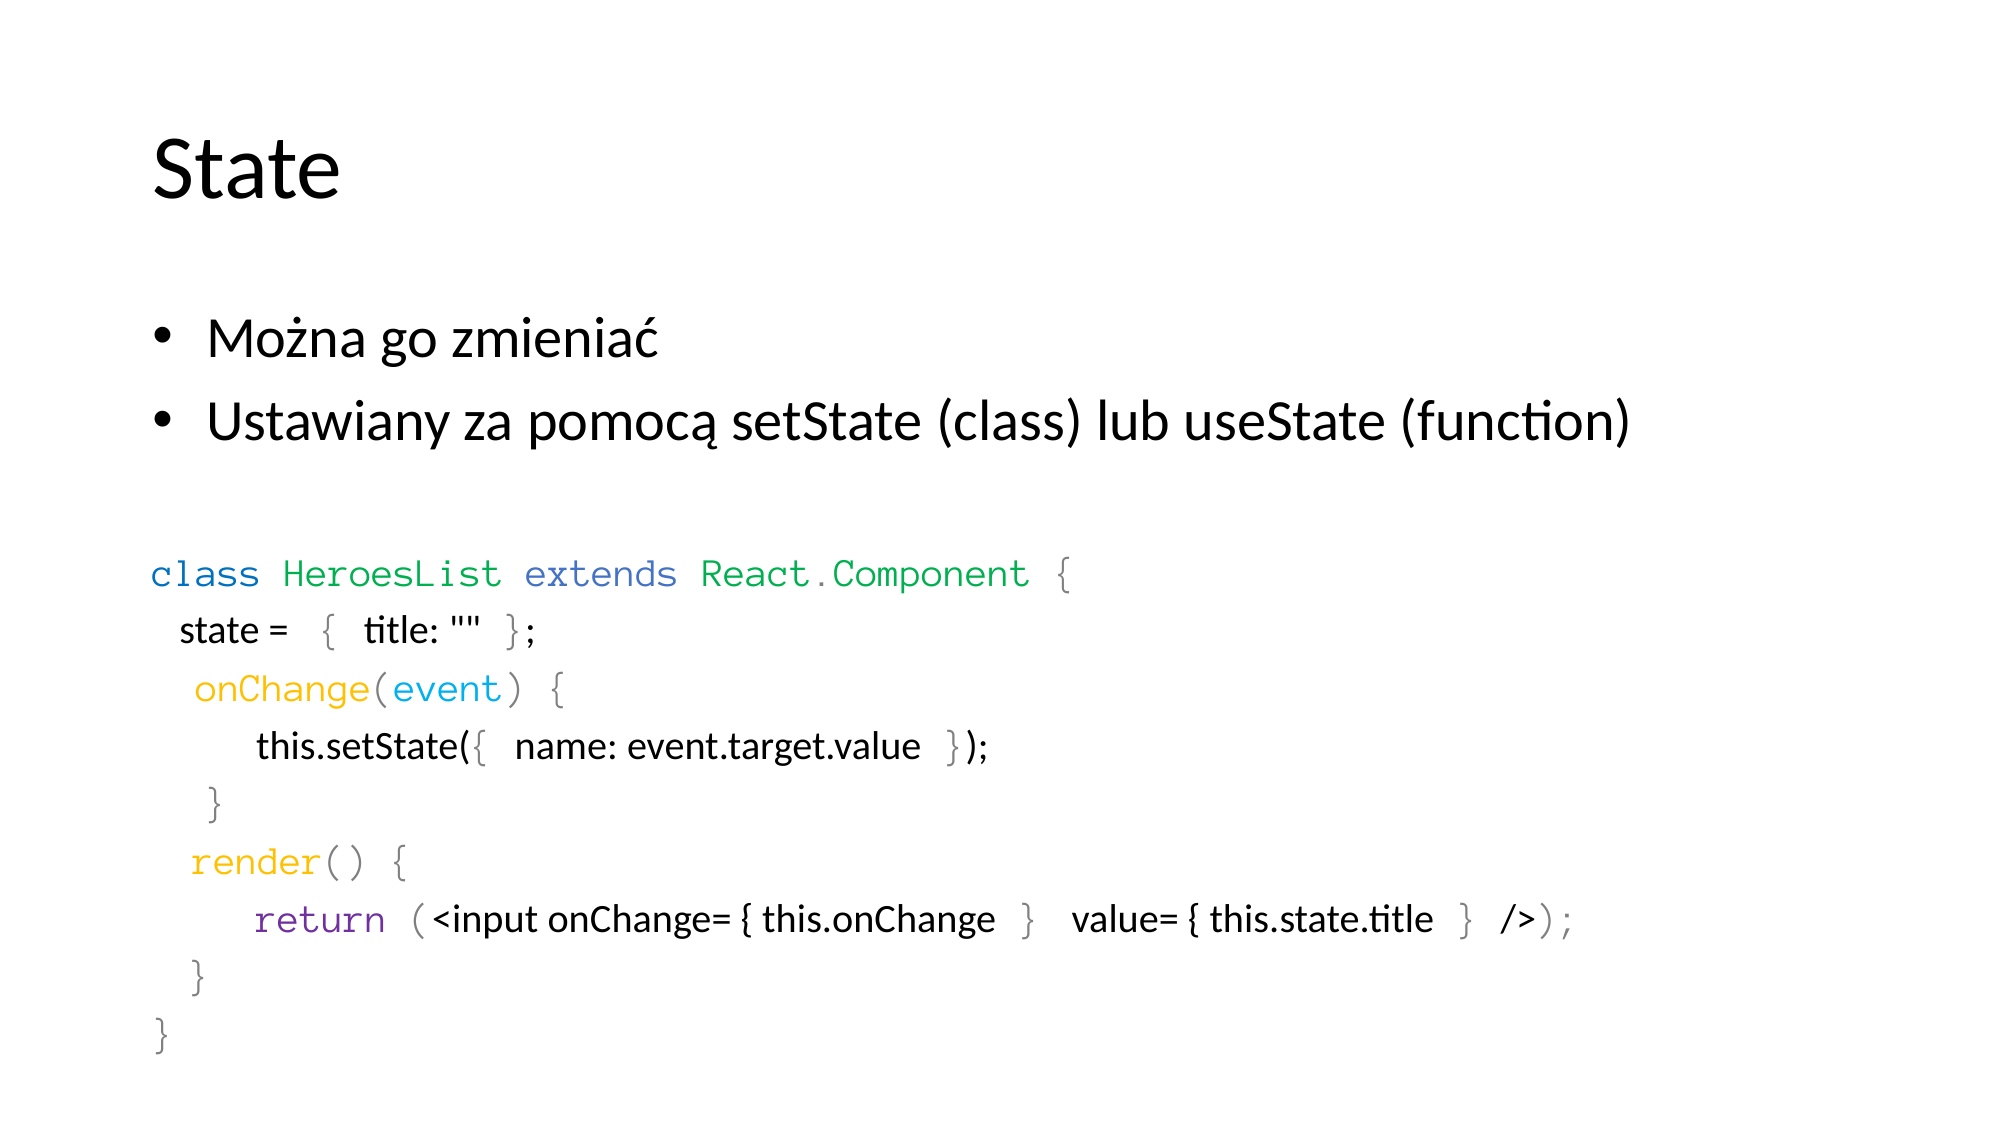

# State
Można go zmieniać
Ustawiany za pomocą setState (class) lub useState (function)
class HeroesList extends React.Component {
   state =  { title: "" };
  onChange(event) {
    	this.setState({ name: event.target.value });
   }
   render() {
	return (<input onChange= { this.onChange }  value= { this.state.title } />);
    }
}